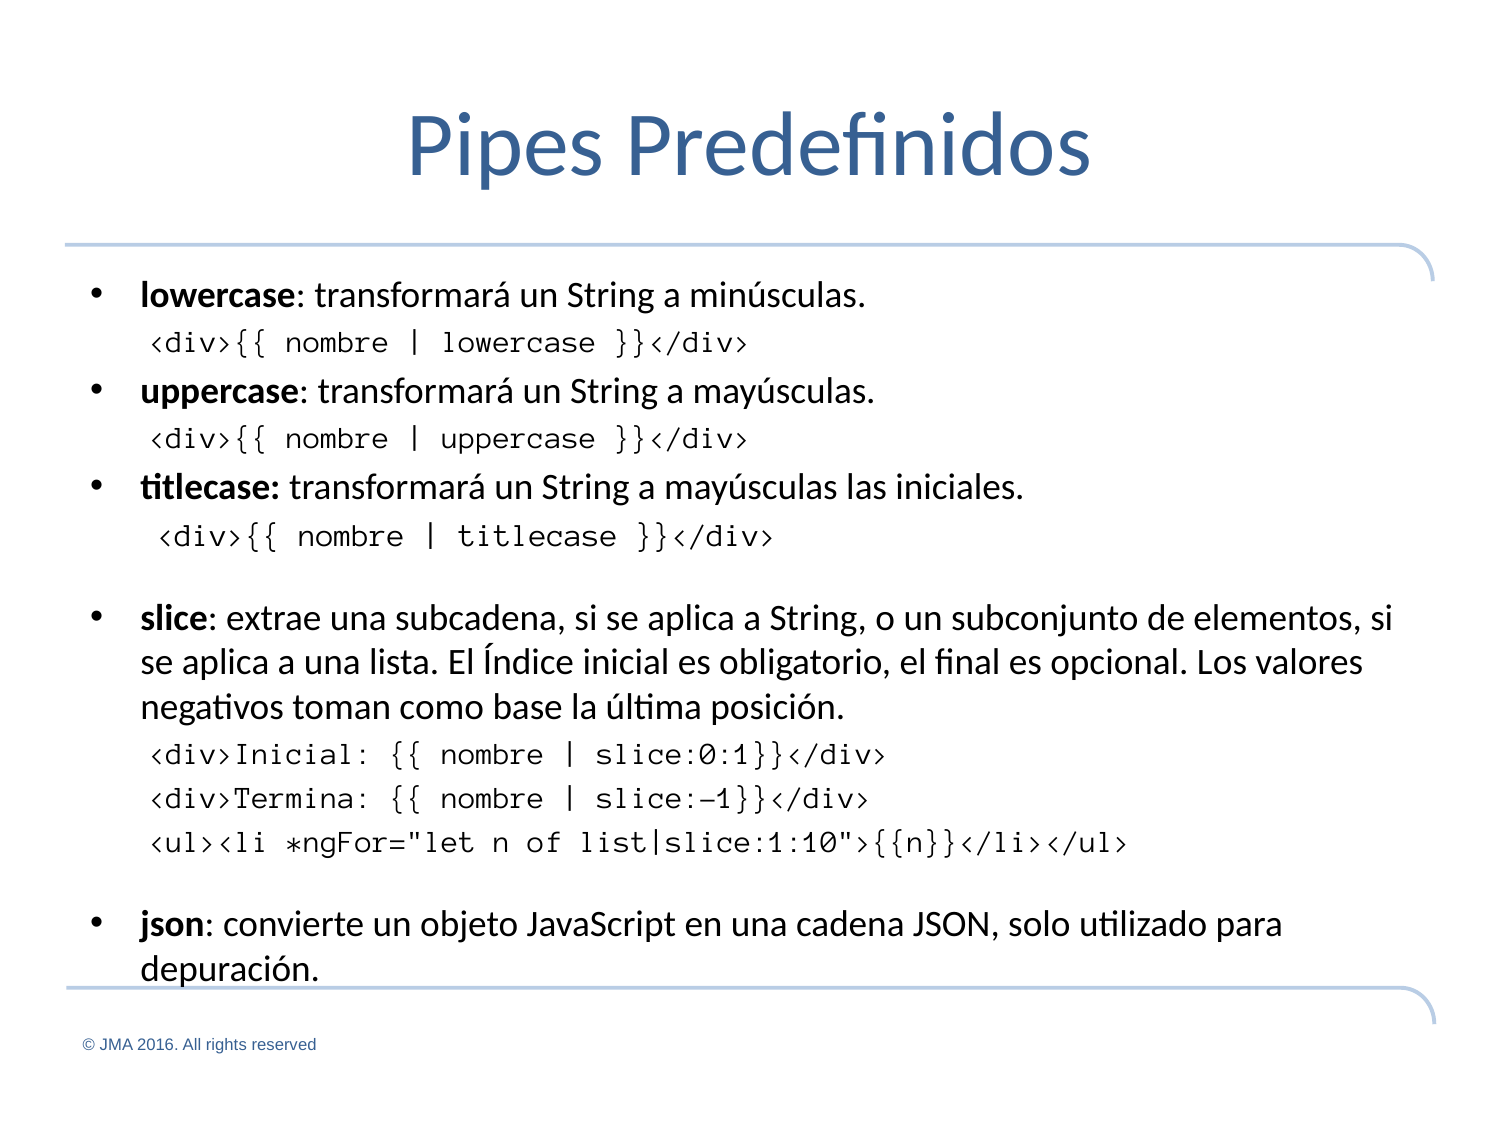

# Pipes Predefinidos
lowercase: transformará un String a minúsculas.
<div>{{ nombre | lowercase }}</div>
uppercase: transformará un String a mayúsculas.
<div>{{ nombre | uppercase }}</div>
titlecase: transformará un String a mayúsculas las iniciales.
<div>{{ nombre | titlecase }}</div>

slice: extrae una subcadena, si se aplica a String, o un subconjunto de elementos, si se aplica a una lista. El Índice inicial es obligatorio, el final es opcional. Los valores negativos toman como base la última posición.
<div>Inicial: {{ nombre | slice:0:1}}</div>
<div>Termina: {{ nombre | slice:-1}}</div>
<ul><li *ngFor="let n of list|slice:1:10">{{n}}</li></ul>

json: convierte un objeto JavaScript en una cadena JSON, solo utilizado para depuración.